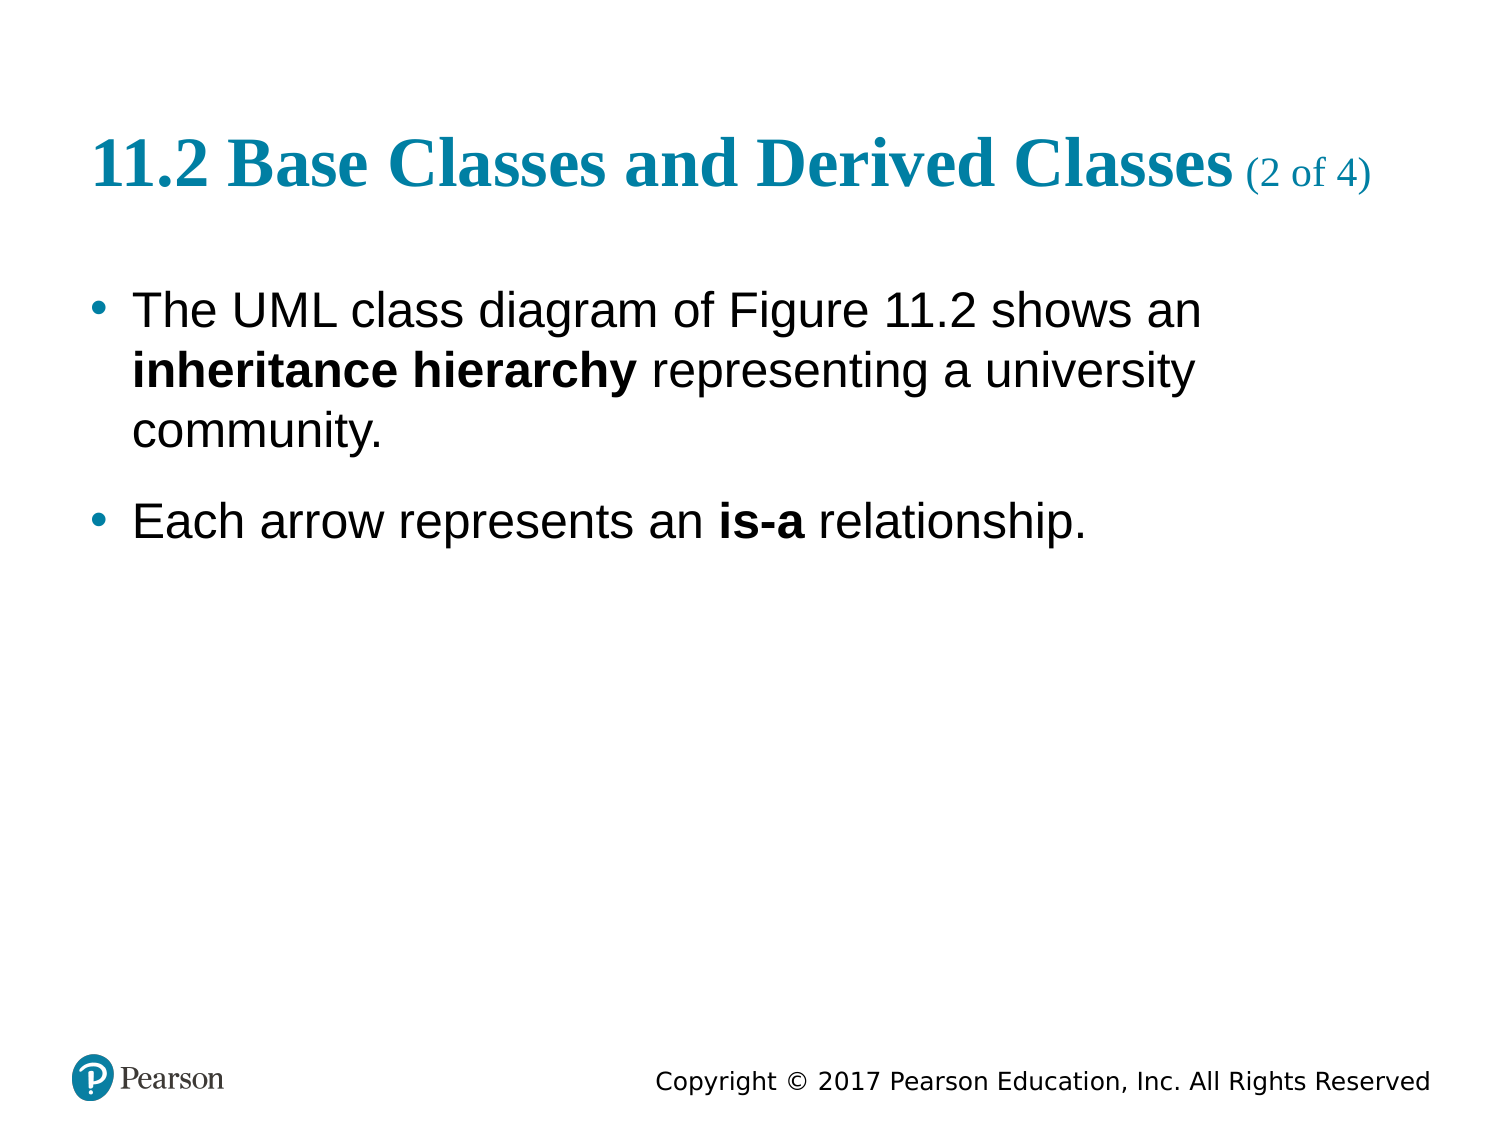

# 11.2 Base Classes and Derived Classes (2 of 4)
The U M L class diagram of Figure 11.2 shows an inheritance hierarchy representing a university community.
Each arrow represents an is-a relationship.